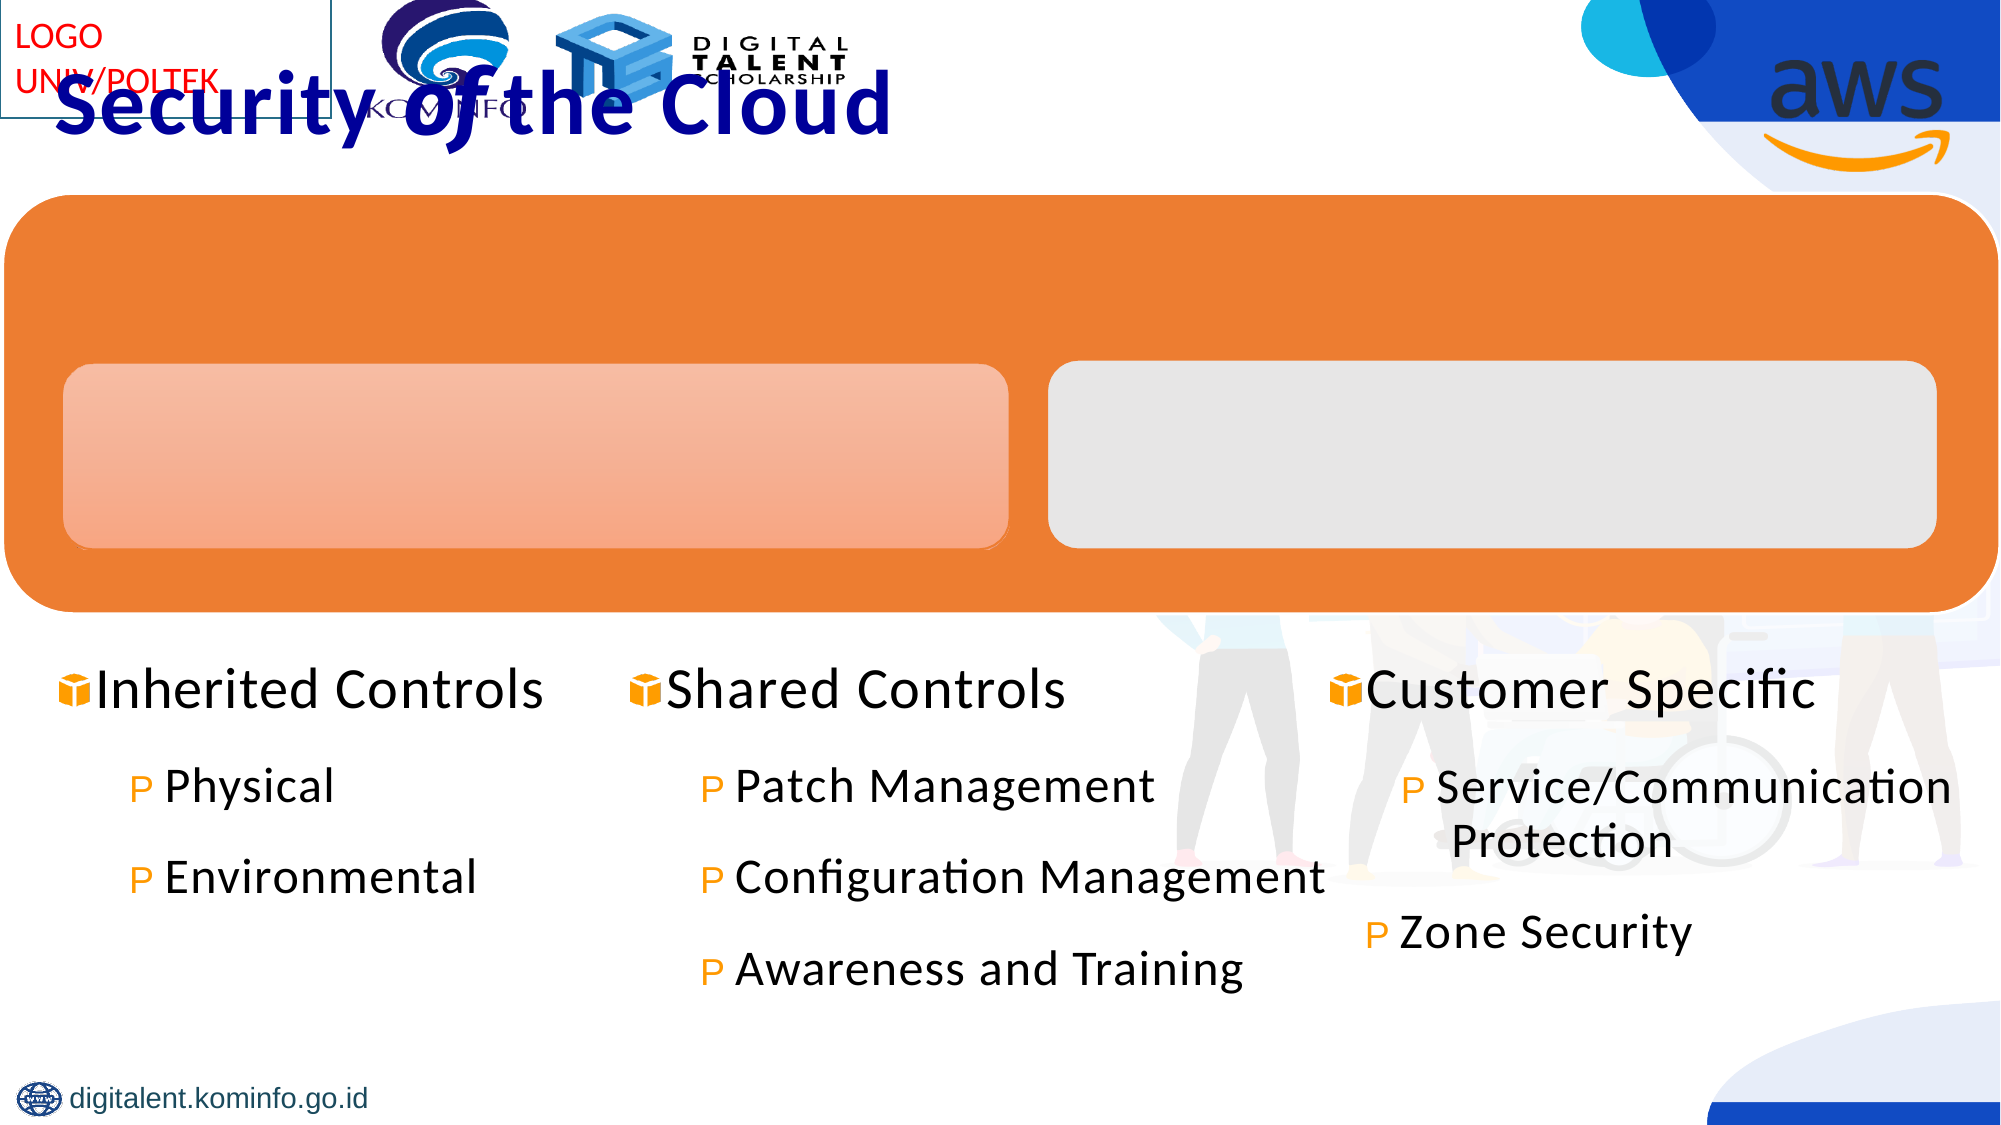

# Security of the Cloud

AWS Foundation Services

Managed Services

Inherited Controls
P Physical
P Environmental
Shared Controls
P Patch Management
P Configuration Management
P Awareness and Training
Customer Specific
P Service/Communication  Protection
P Zone Security